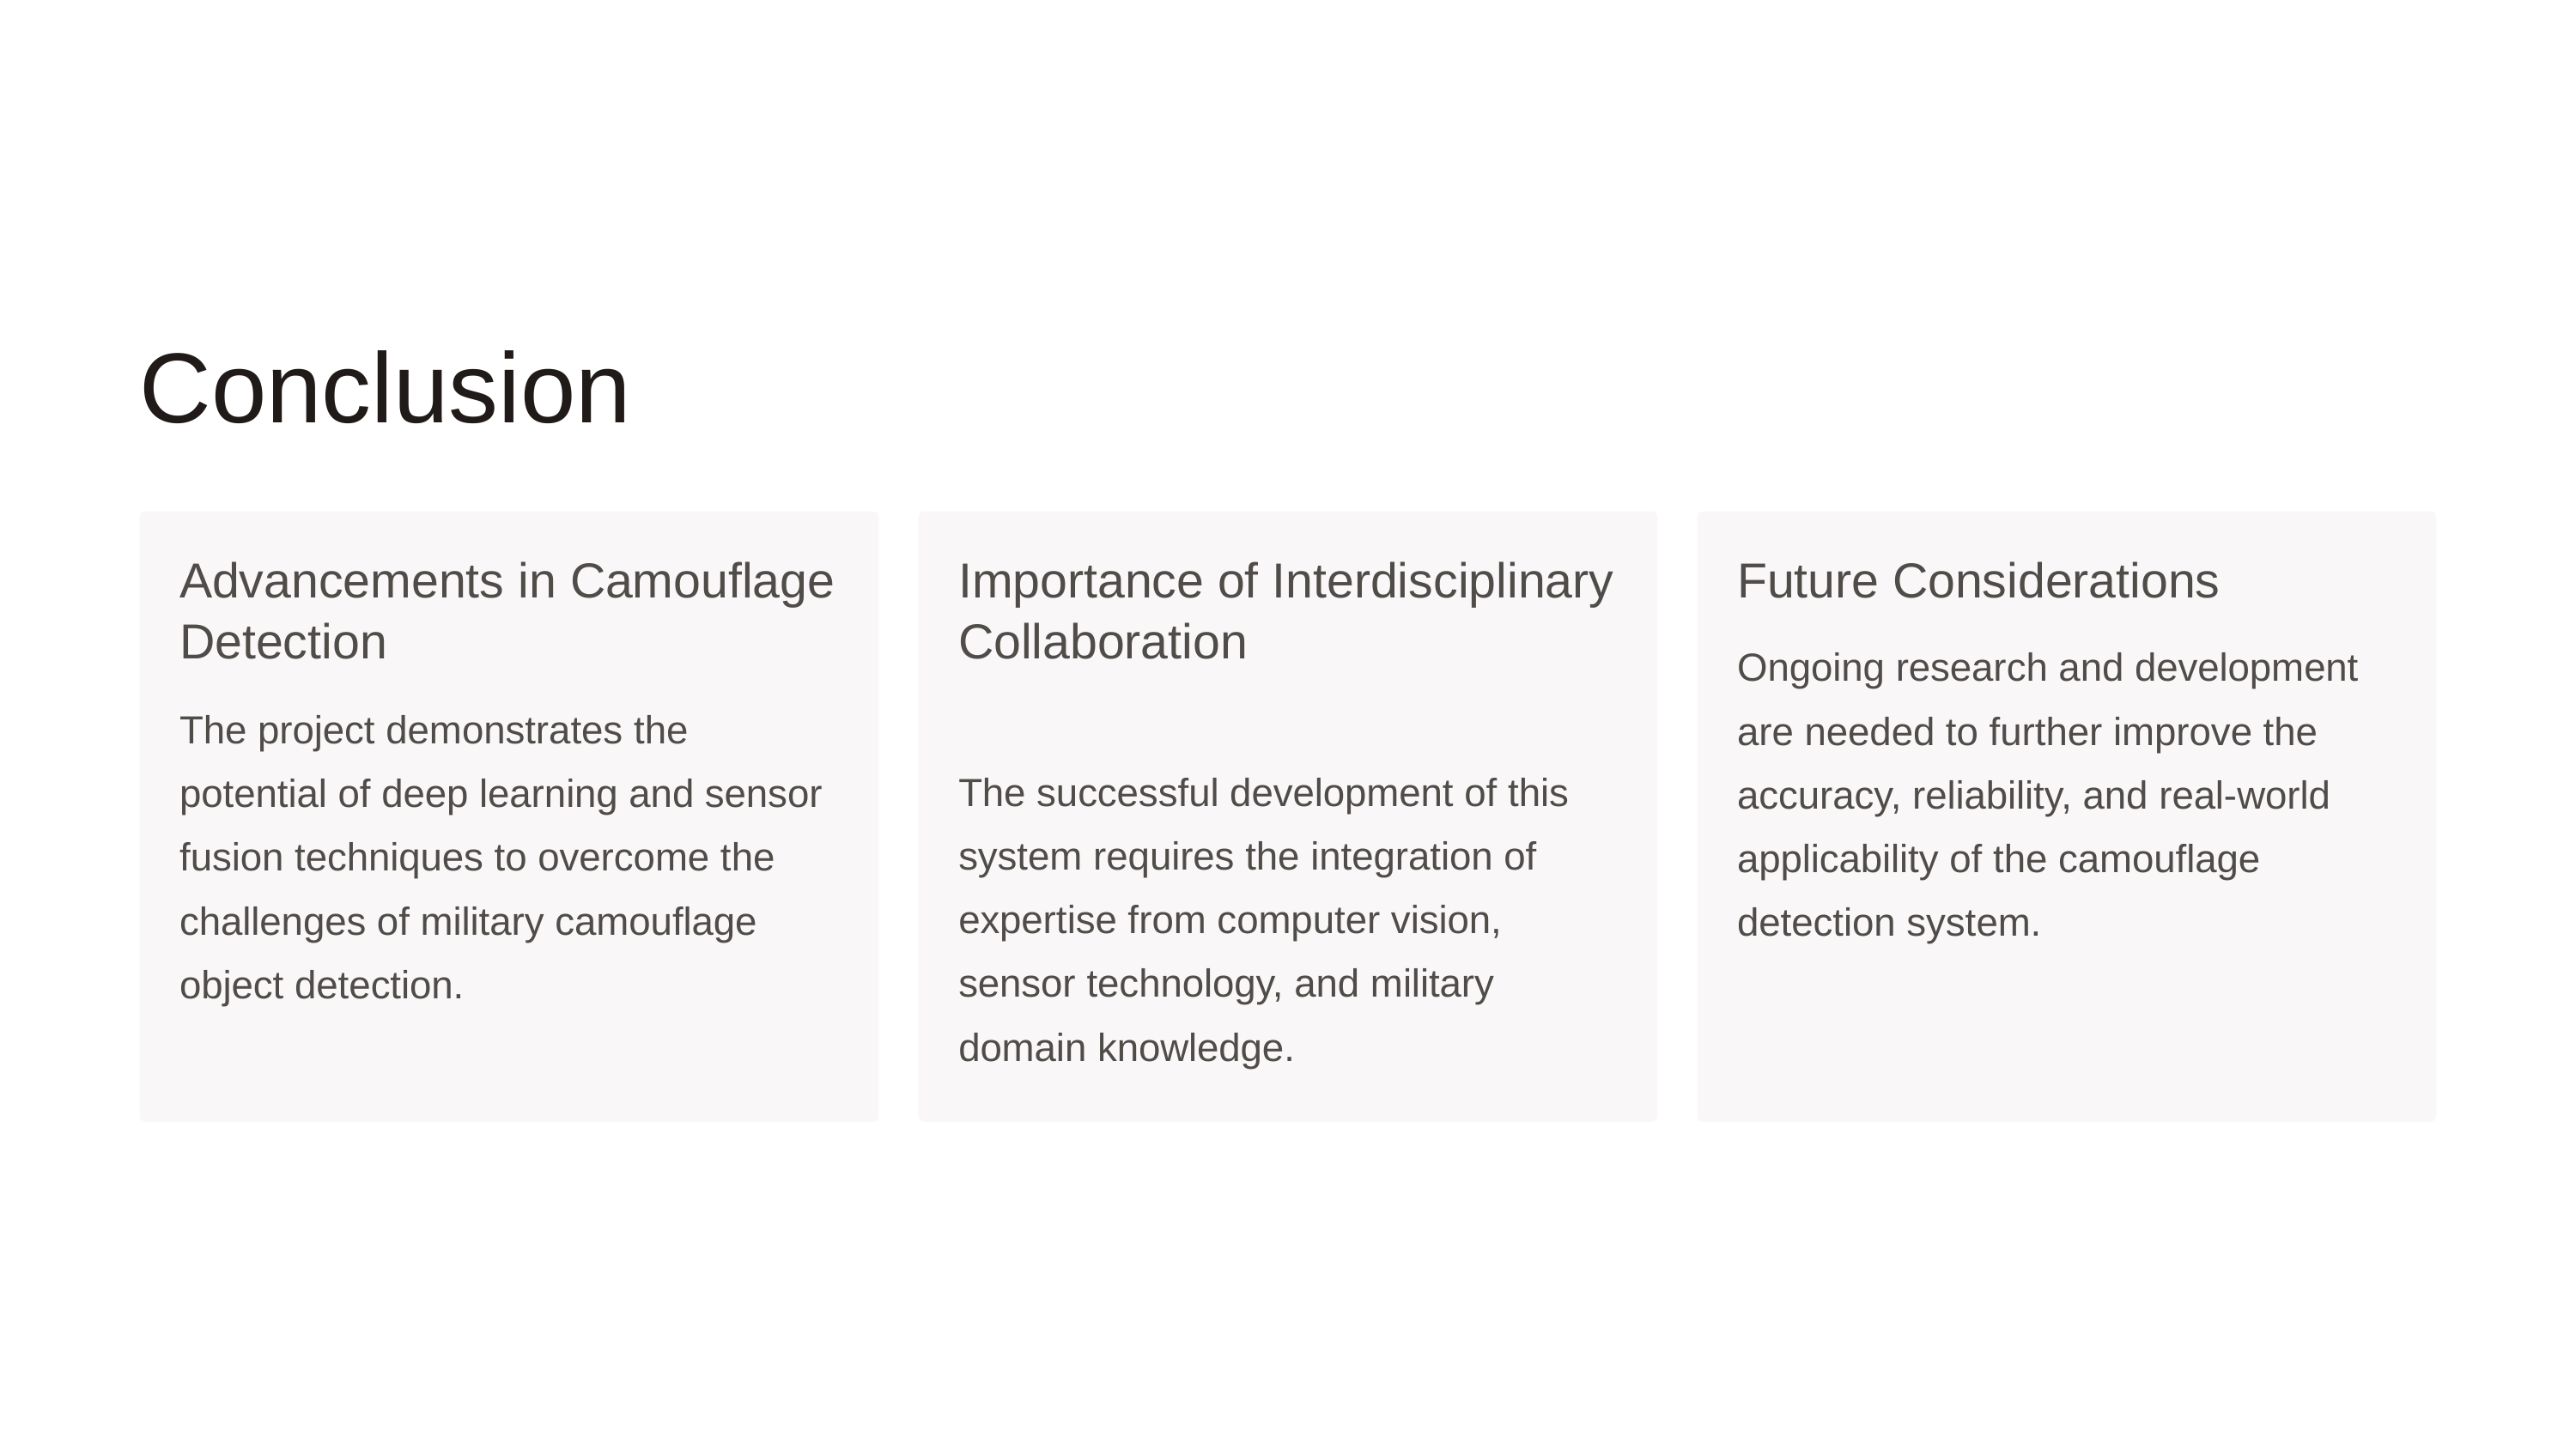

Conclusion

Advancements in Camouflage Detection
Importance of Interdisciplinary Collaboration
Future Considerations
Ongoing research and development are needed to further improve the accuracy, reliability, and real-world applicability of the camouflage detection system.
The project demonstrates the potential of deep learning and sensor fusion techniques to overcome the challenges of military camouflage object detection.
The successful development of this system requires the integration of expertise from computer vision, sensor technology, and military domain knowledge.